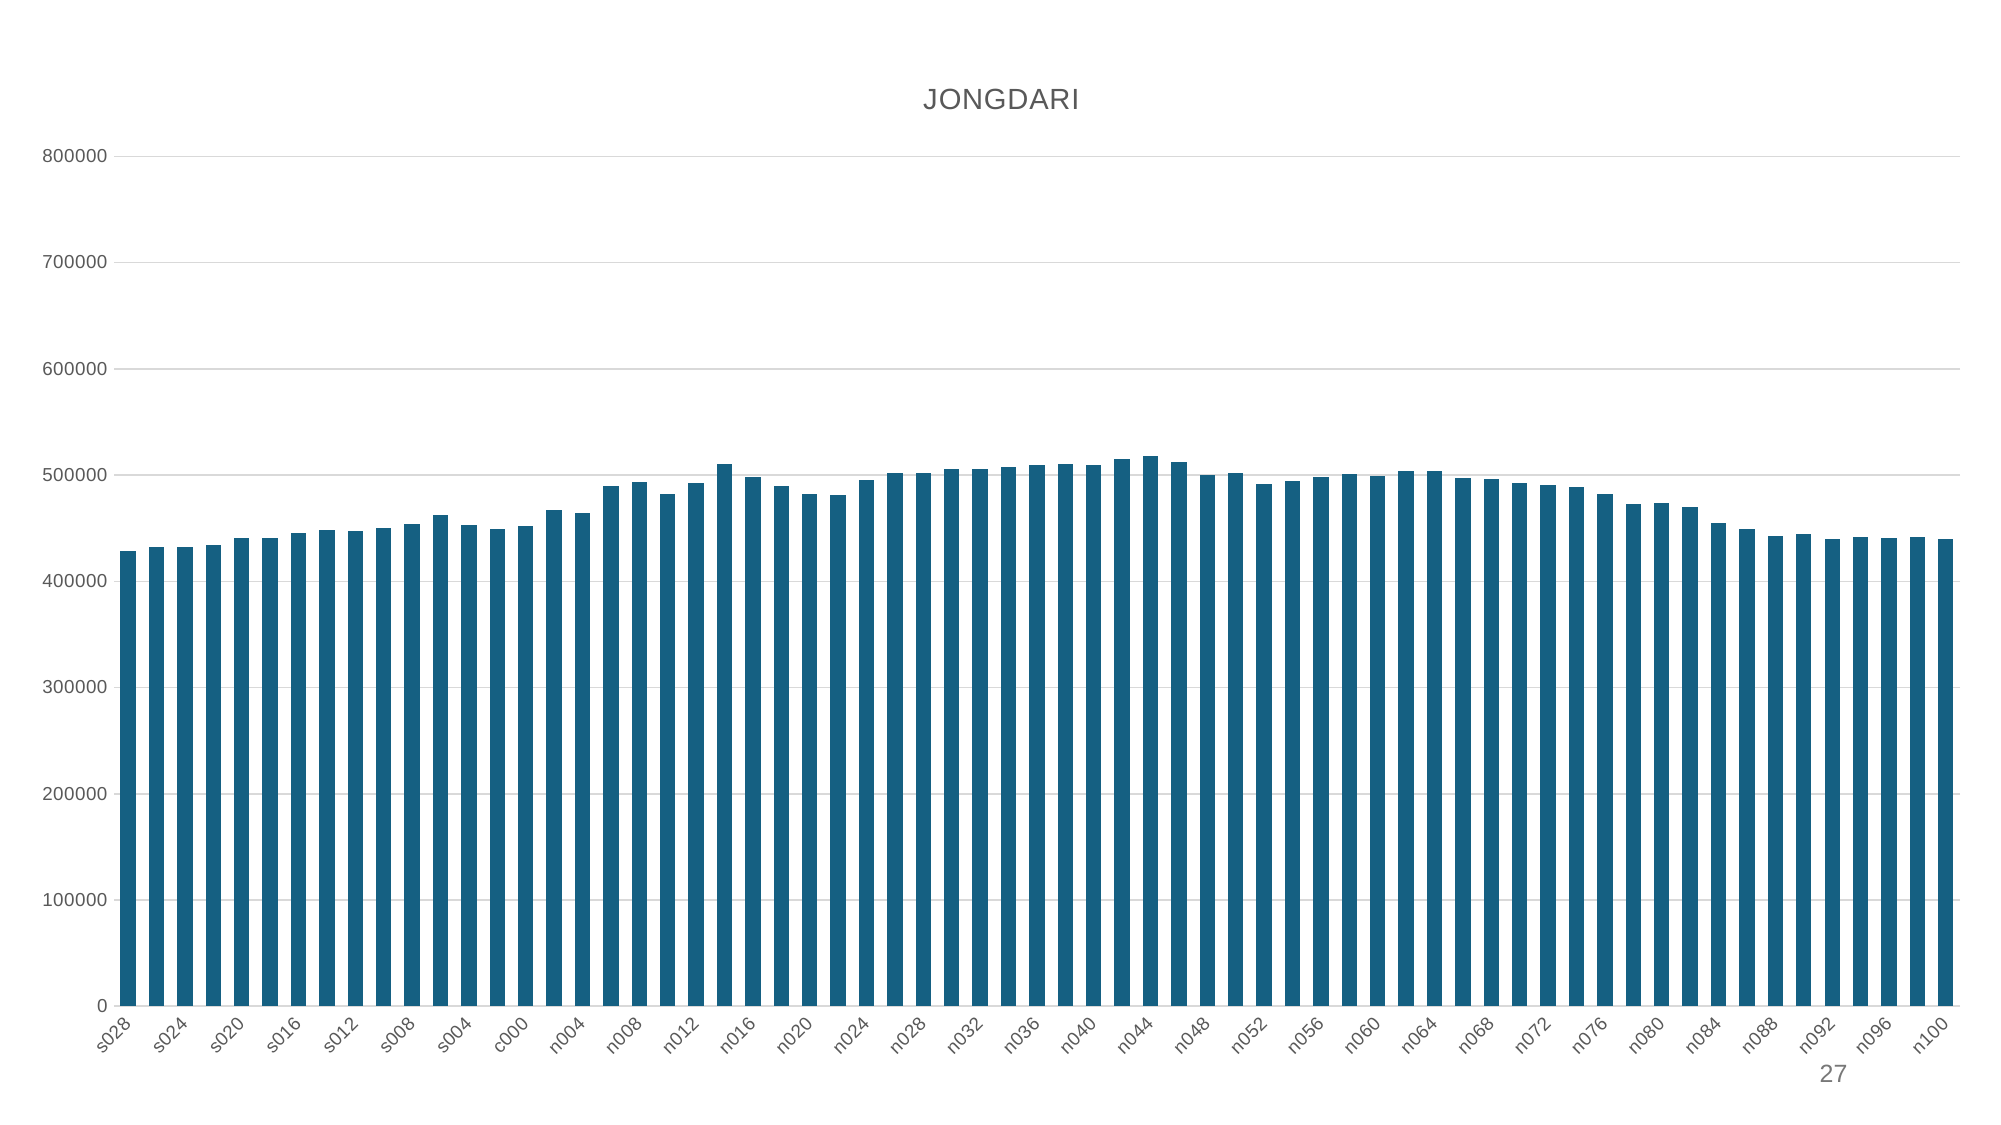

### Chart: JONGDARI

| Category |  |
|---|---|
| s028 | 428678.0 |
| s026 | 431953.0 |
| s024 | 431869.0 |
| s022 | 433760.0 |
| s020 | 440577.0 |
| s018 | 440391.0 |
| s016 | 445115.0 |
| s014 | 447818.0 |
| s012 | 447047.0 |
| s010 | 449872.0 |
| s008 | 453713.0 |
| s006 | 462234.0 |
| s004 | 452583.0 |
| s002 | 449225.0 |
| c000 | 452449.0 |
| n002 | 467399.0 |
| n004 | 464624.0 |
| n006 | 489252.0 |
| n008 | 493397.0 |
| n010 | 481944.0 |
| n012 | 492306.0 |
| n014 | 509969.0 |
| n016 | 498344.0 |
| n018 | 490141.0 |
| n020 | 482648.0 |
| n022 | 480969.0 |
| n024 | 494945.0 |
| n026 | 501877.0 |
| n028 | 501973.0 |
| n030 | 505773.0 |
| n032 | 505579.0 |
| n034 | 507279.0 |
| n036 | 509243.0 |
| n038 | 510599.0 |
| n040 | 509538.0 |
| n042 | 515216.0 |
| n044 | 517967.0 |
| n046 | 512603.0 |
| n048 | 499818.0 |
| n050 | 501726.0 |
| n052 | 491640.0 |
| n054 | 494097.0 |
| n056 | 498493.0 |
| n058 | 501197.0 |
| n060 | 499457.0 |
| n062 | 503495.0 |
| n064 | 503539.0 |
| n066 | 497572.0 |
| n068 | 496269.0 |
| n070 | 492995.0 |
| n072 | 490221.0 |
| n074 | 489147.0 |
| n076 | 482068.0 |
| n078 | 473261.0 |
| n080 | 473923.0 |
| n082 | 469612.0 |
| n084 | 454620.0 |
| n086 | 449057.0 |
| n088 | 442697.0 |
| n090 | 444336.0 |
| n092 | 439641.0 |
| n094 | 441431.0 |
| n096 | 440527.0 |
| n098 | 441804.0 |
| n100 | 439841.0 |
27